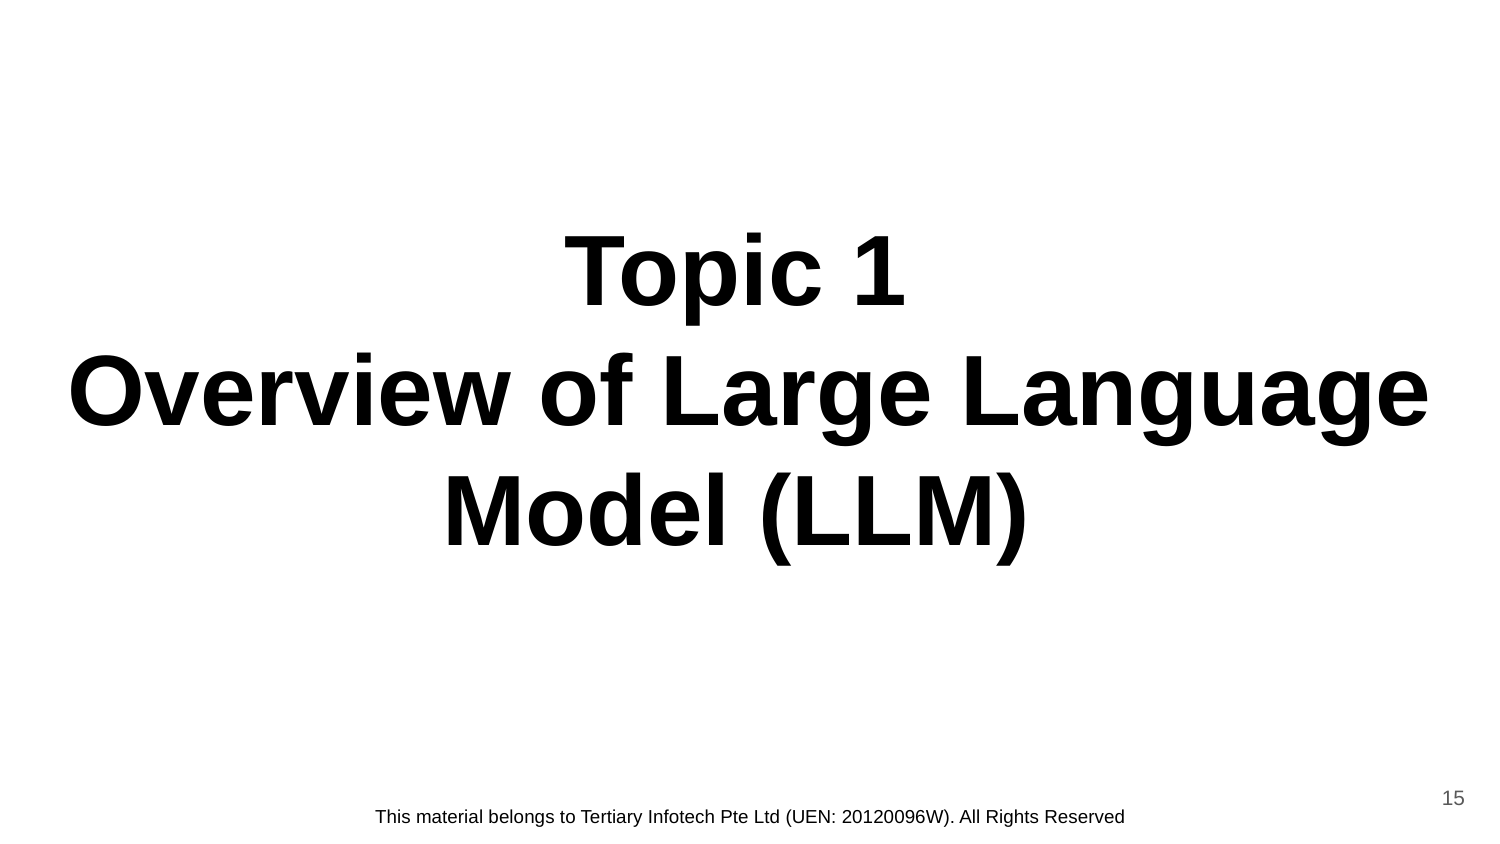

# Topic 1
Overview of Large Language Model (LLM)
15